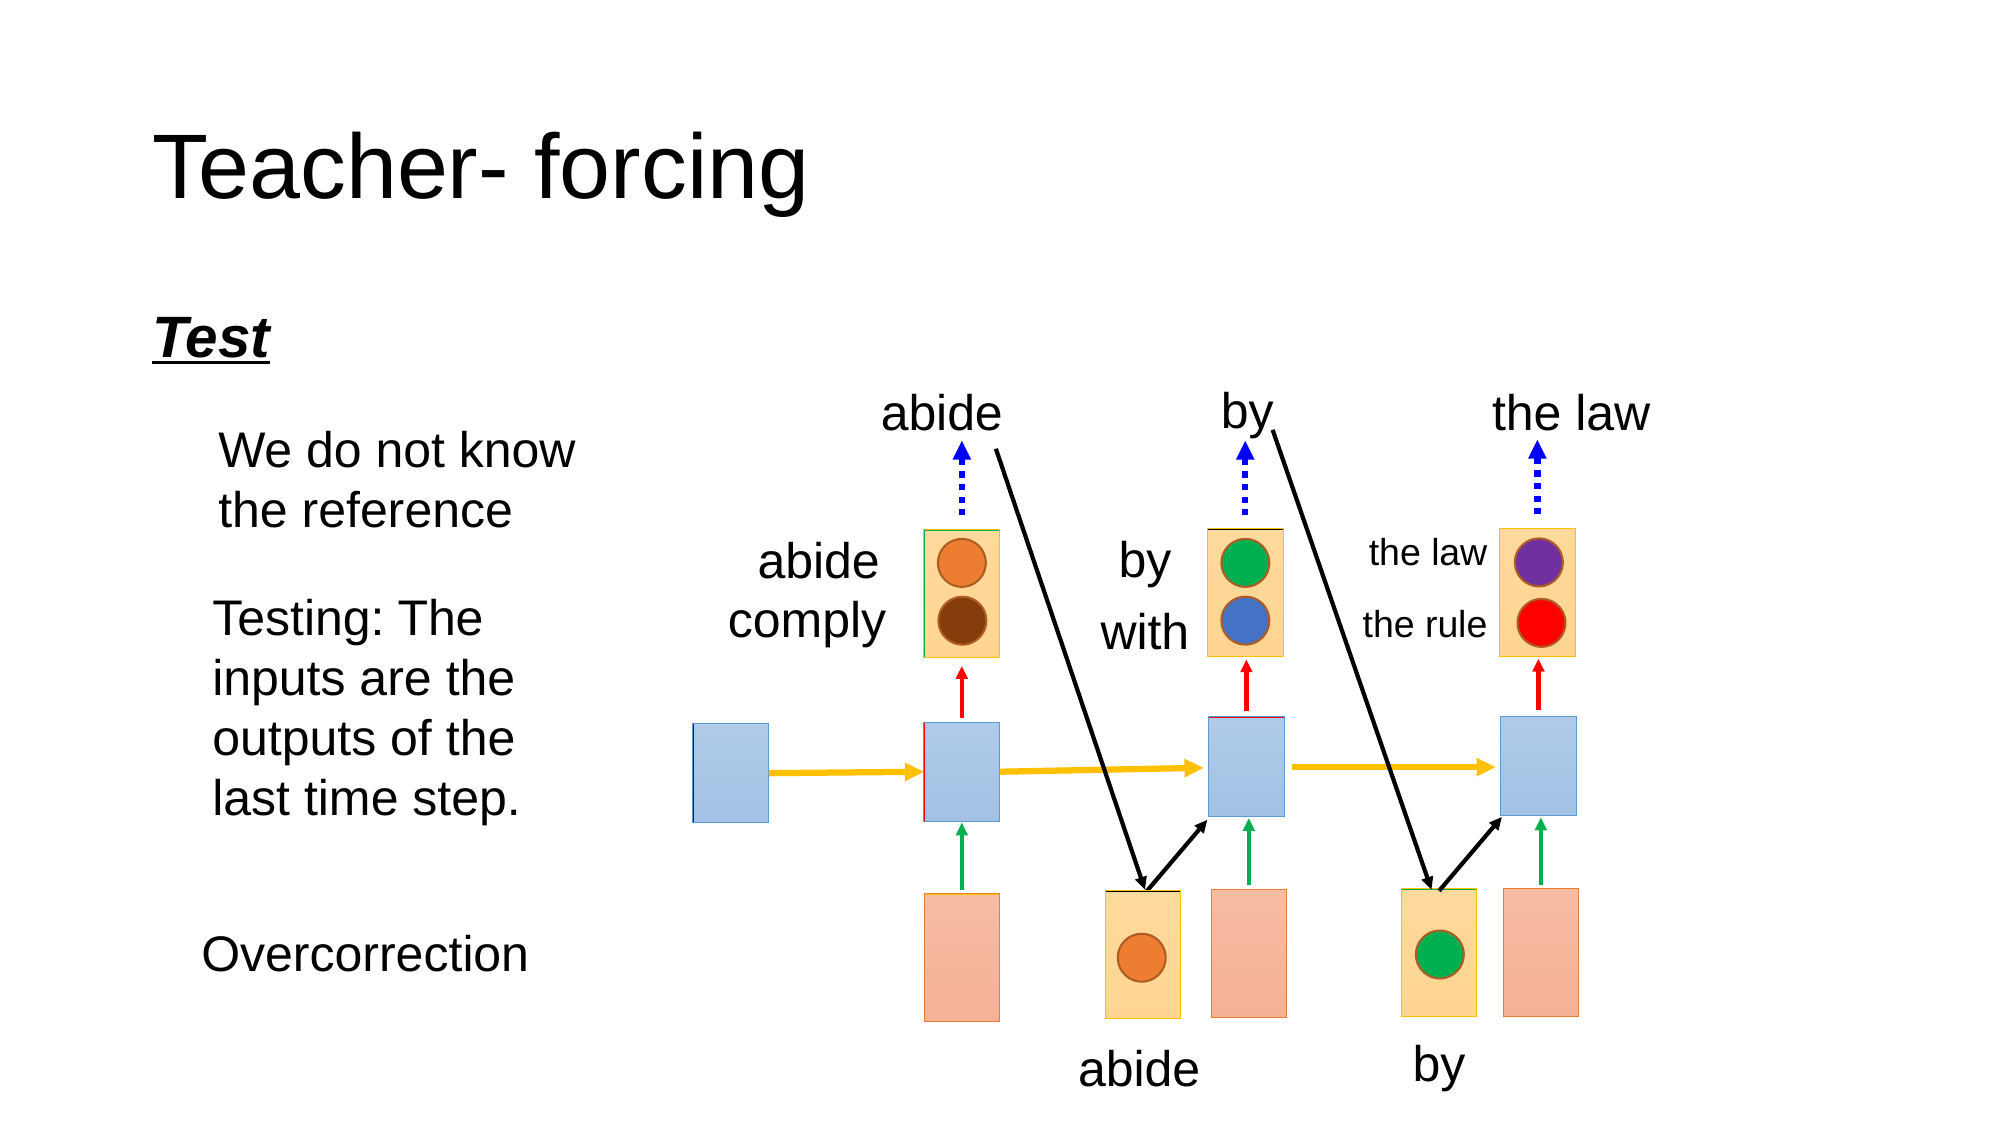

# Teacher- forcing
Test
by
abide
the law
We do not know the reference
by
the law
abide

Testing: The inputs are the outputs of the last time step.
comply
with
the rule

Overcorrection

by
abide